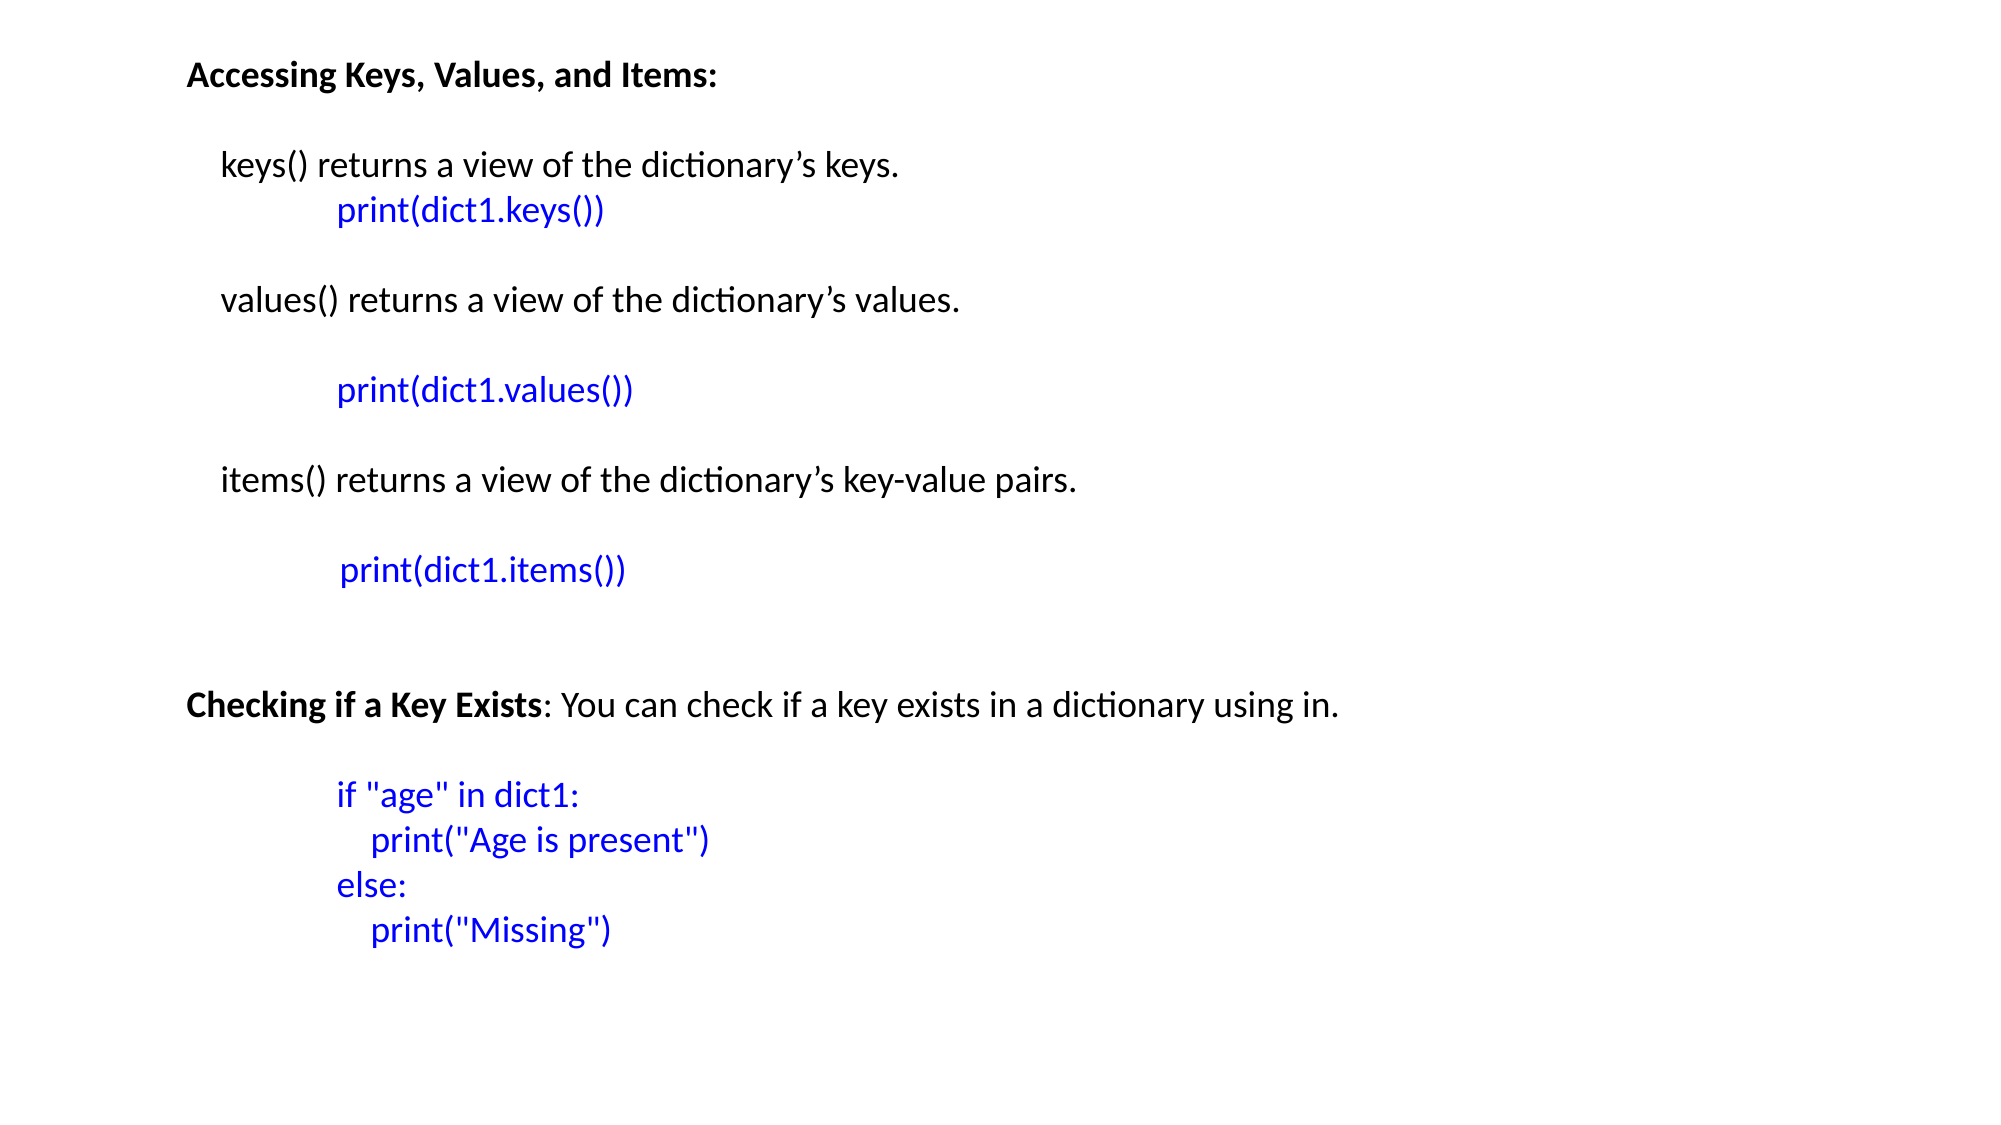

Accessing Keys, Values, and Items:

    keys() returns a view of the dictionary’s keys.
print(dict1.keys())

    values() returns a view of the dictionary’s values.

print(dict1.values())

    items() returns a view of the dictionary’s key-value pairs.

                  print(dict1.items())

Checking if a Key Exists: You can check if a key exists in a dictionary using in.

if "age" in dict1:
    print("Age is present")
else:
    print("Missing")